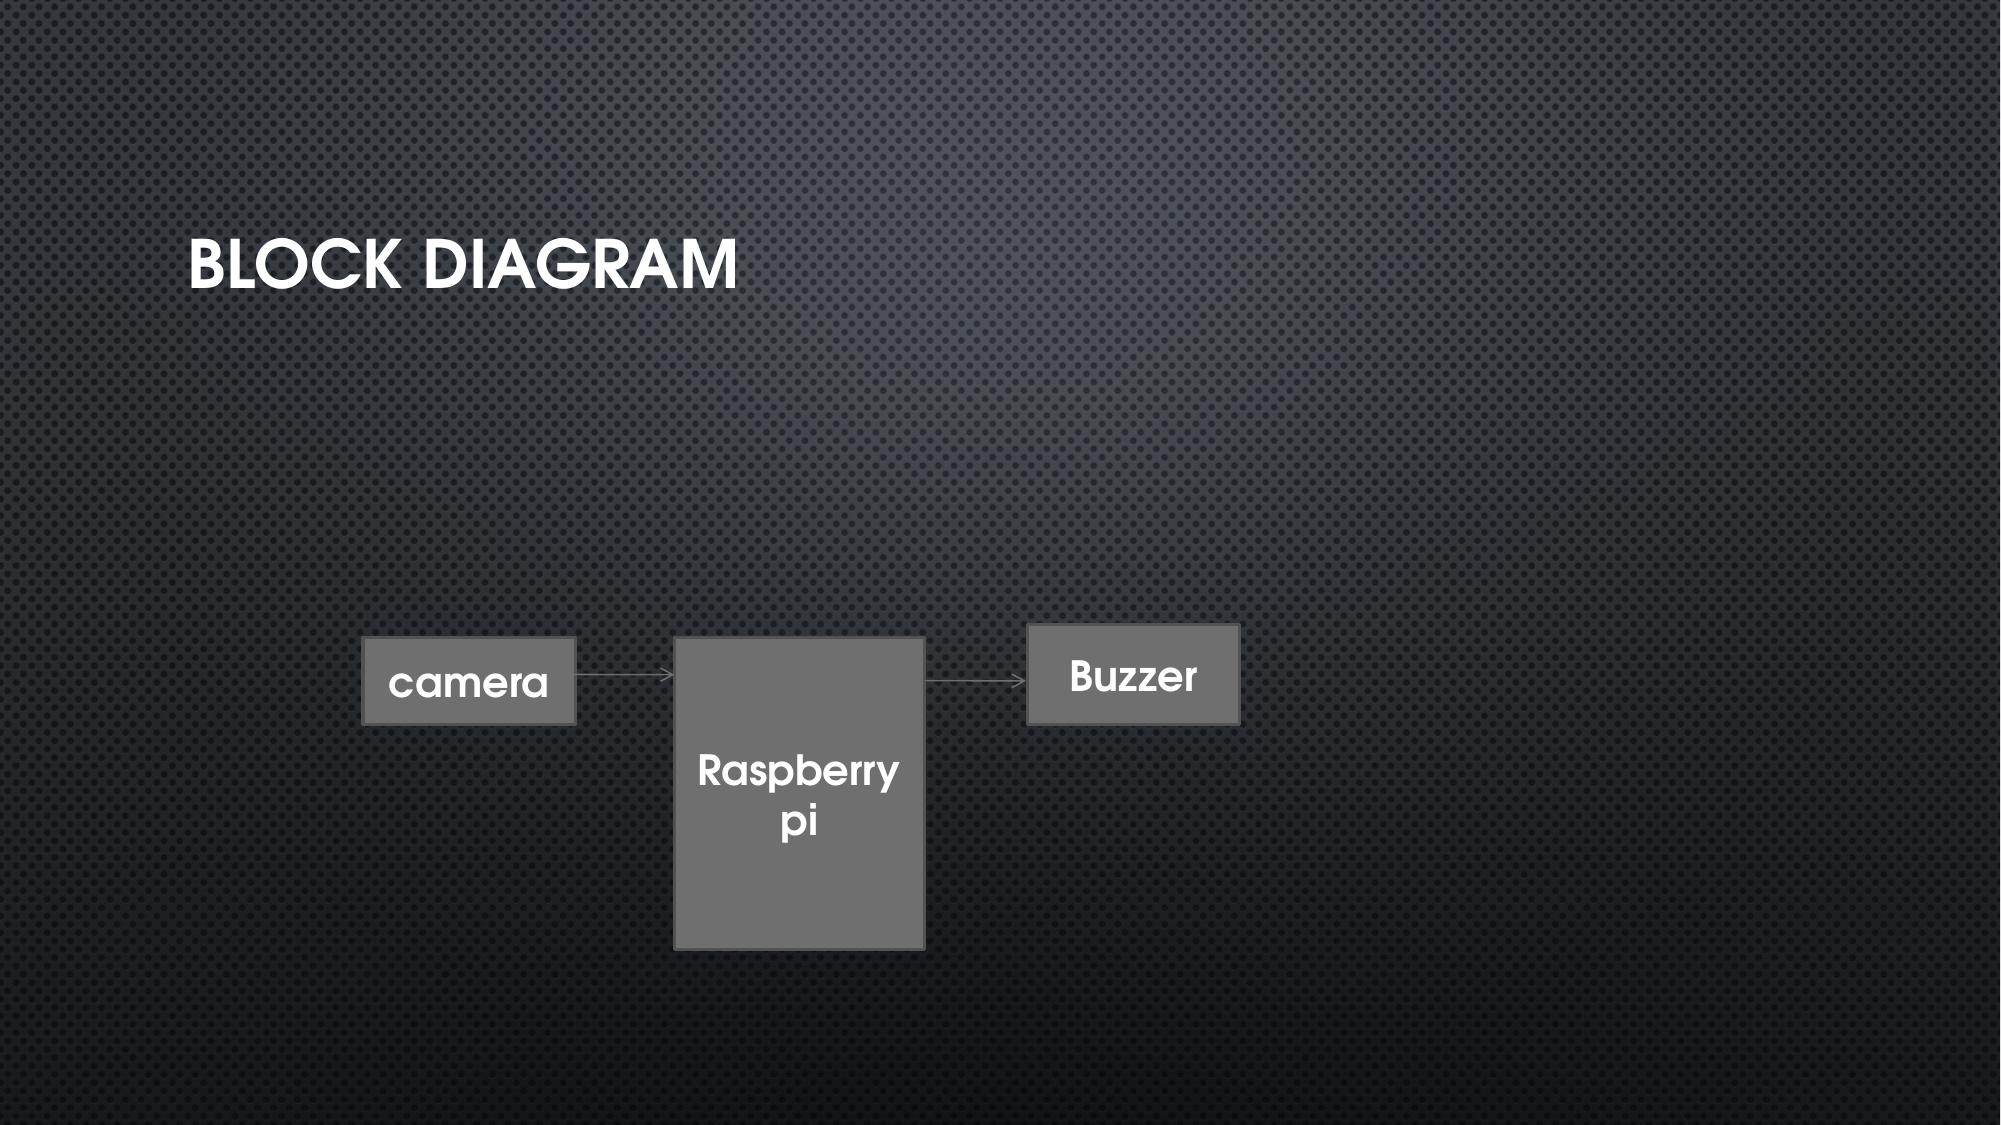

# Block Diagram
Buzzer
camera
Raspberry pi